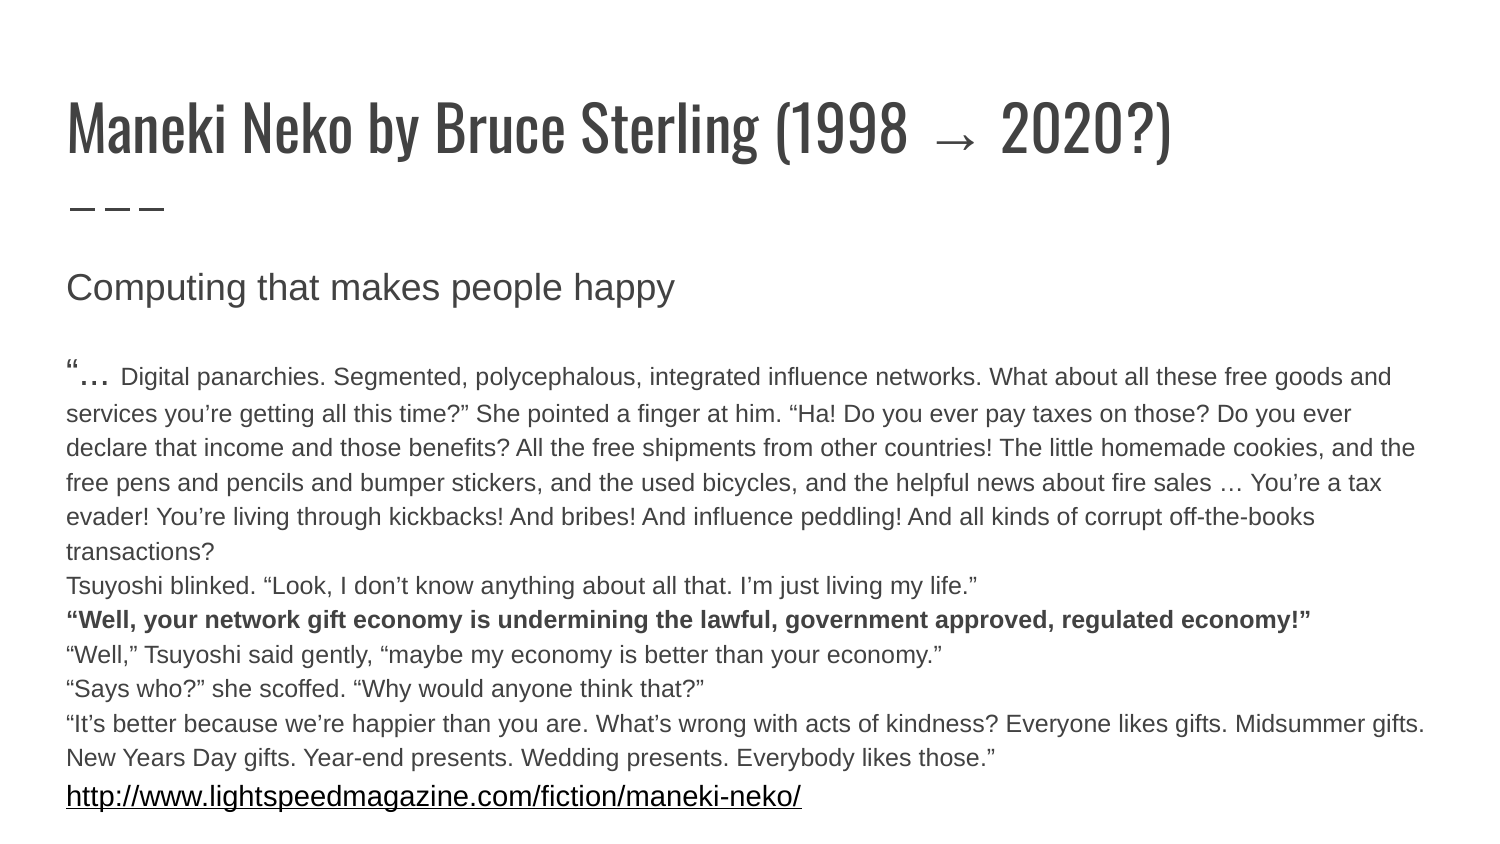

# Maneki Neko by Bruce Sterling (1998 → 2020?)
Computing that makes people happy
“... Digital panarchies. Segmented, polycephalous, integrated influence networks. What about all these free goods and services you’re getting all this time?” She pointed a finger at him. “Ha! Do you ever pay taxes on those? Do you ever declare that income and those benefits? All the free shipments from other countries! The little homemade cookies, and the free pens and pencils and bumper stickers, and the used bicycles, and the helpful news about fire sales … You’re a tax evader! You’re living through kickbacks! And bribes! And influence peddling! And all kinds of corrupt off-the-books transactions?
Tsuyoshi blinked. “Look, I don’t know anything about all that. I’m just living my life.”
“Well, your network gift economy is undermining the lawful, government approved, regulated economy!”
“Well,” Tsuyoshi said gently, “maybe my economy is better than your economy.”
“Says who?” she scoffed. “Why would anyone think that?”
“It’s better because we’re happier than you are. What’s wrong with acts of kindness? Everyone likes gifts. Midsummer gifts. New Years Day gifts. Year-end presents. Wedding presents. Everybody likes those.”

http://www.lightspeedmagazine.com/fiction/maneki-neko/